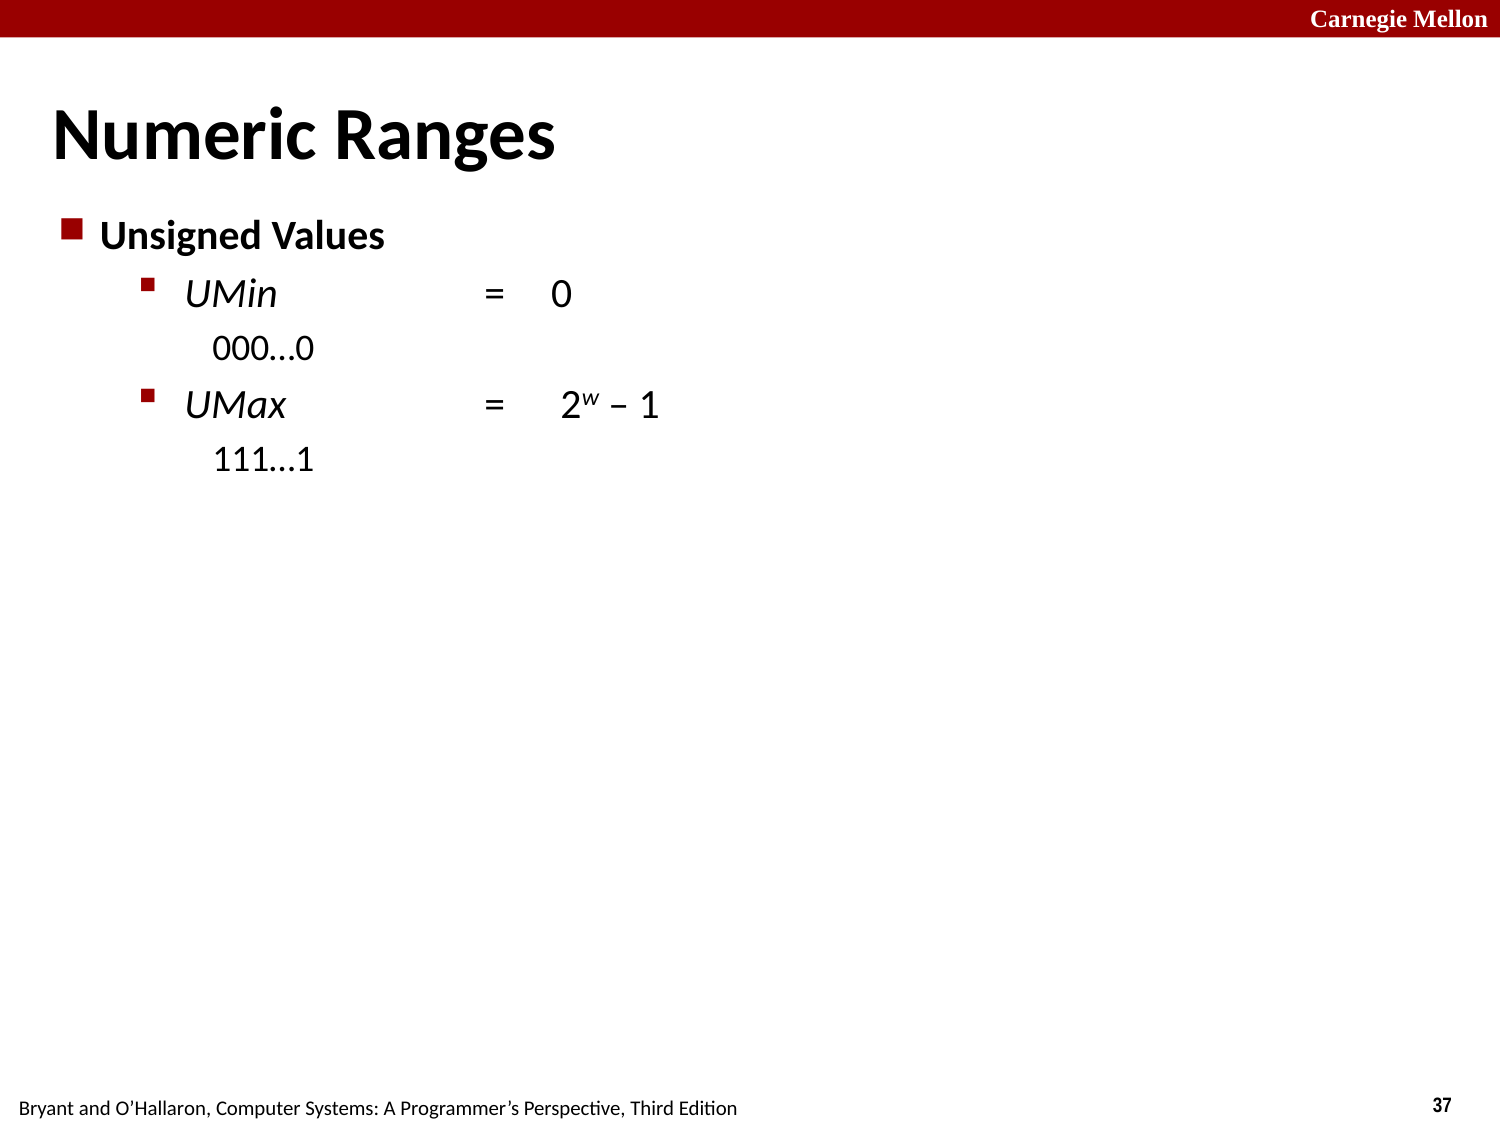

# Numeric Ranges
Unsigned Values
UMin	=	0
000…0
UMax 	=	 2w – 1
111…1